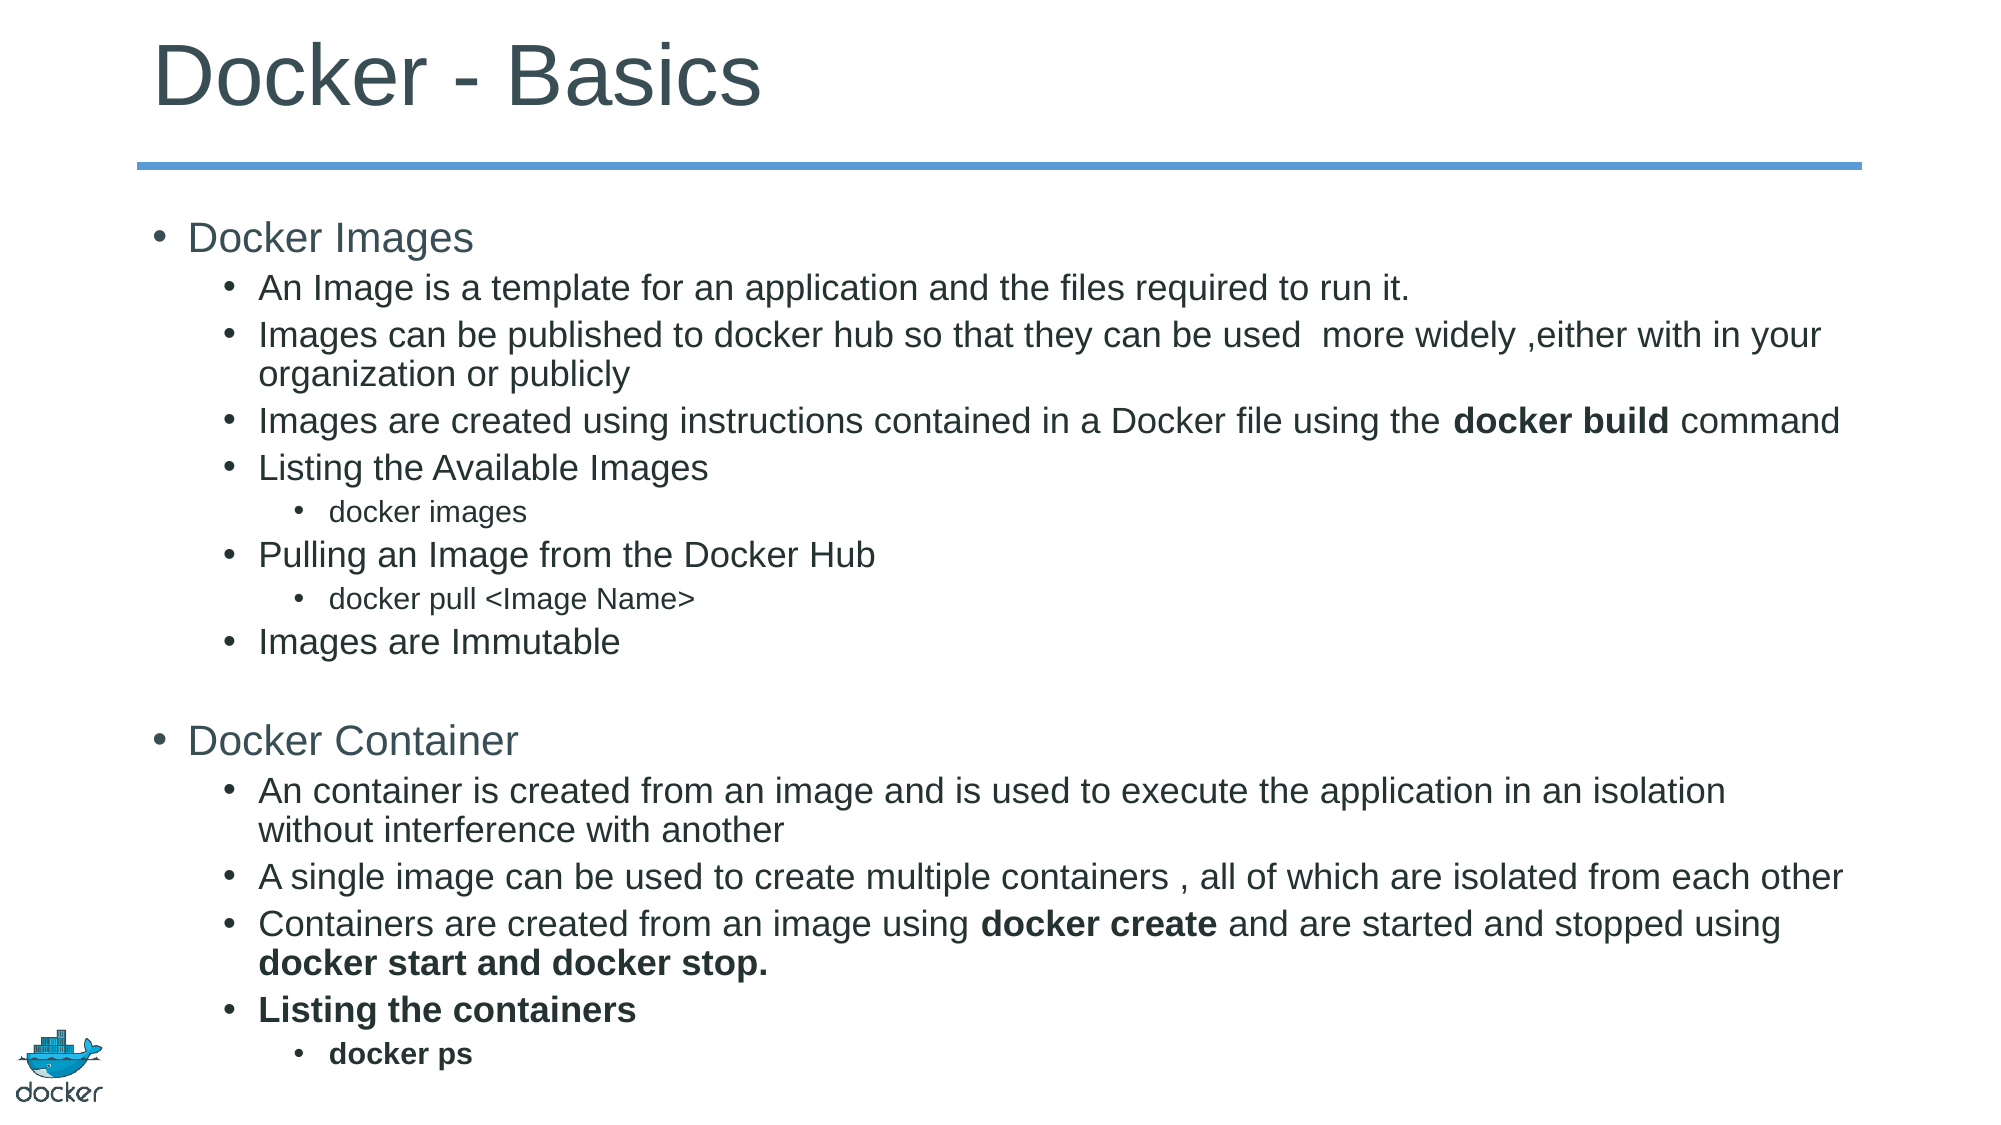

# Docker - Basics
Docker Images
An Image is a template for an application and the files required to run it.
Images can be published to docker hub so that they can be used  more widely ,either with in your organization or publicly
Images are created using instructions contained in a Docker file using the docker build command
Listing the Available Images
docker images
Pulling an Image from the Docker Hub
docker pull <Image Name>
Images are Immutable

Docker Container
An container is created from an image and is used to execute the application in an isolation without interference with another
A single image can be used to create multiple containers , all of which are isolated from each other
Containers are created from an image using docker create and are started and stopped using docker start and docker stop.
Listing the containers
docker ps